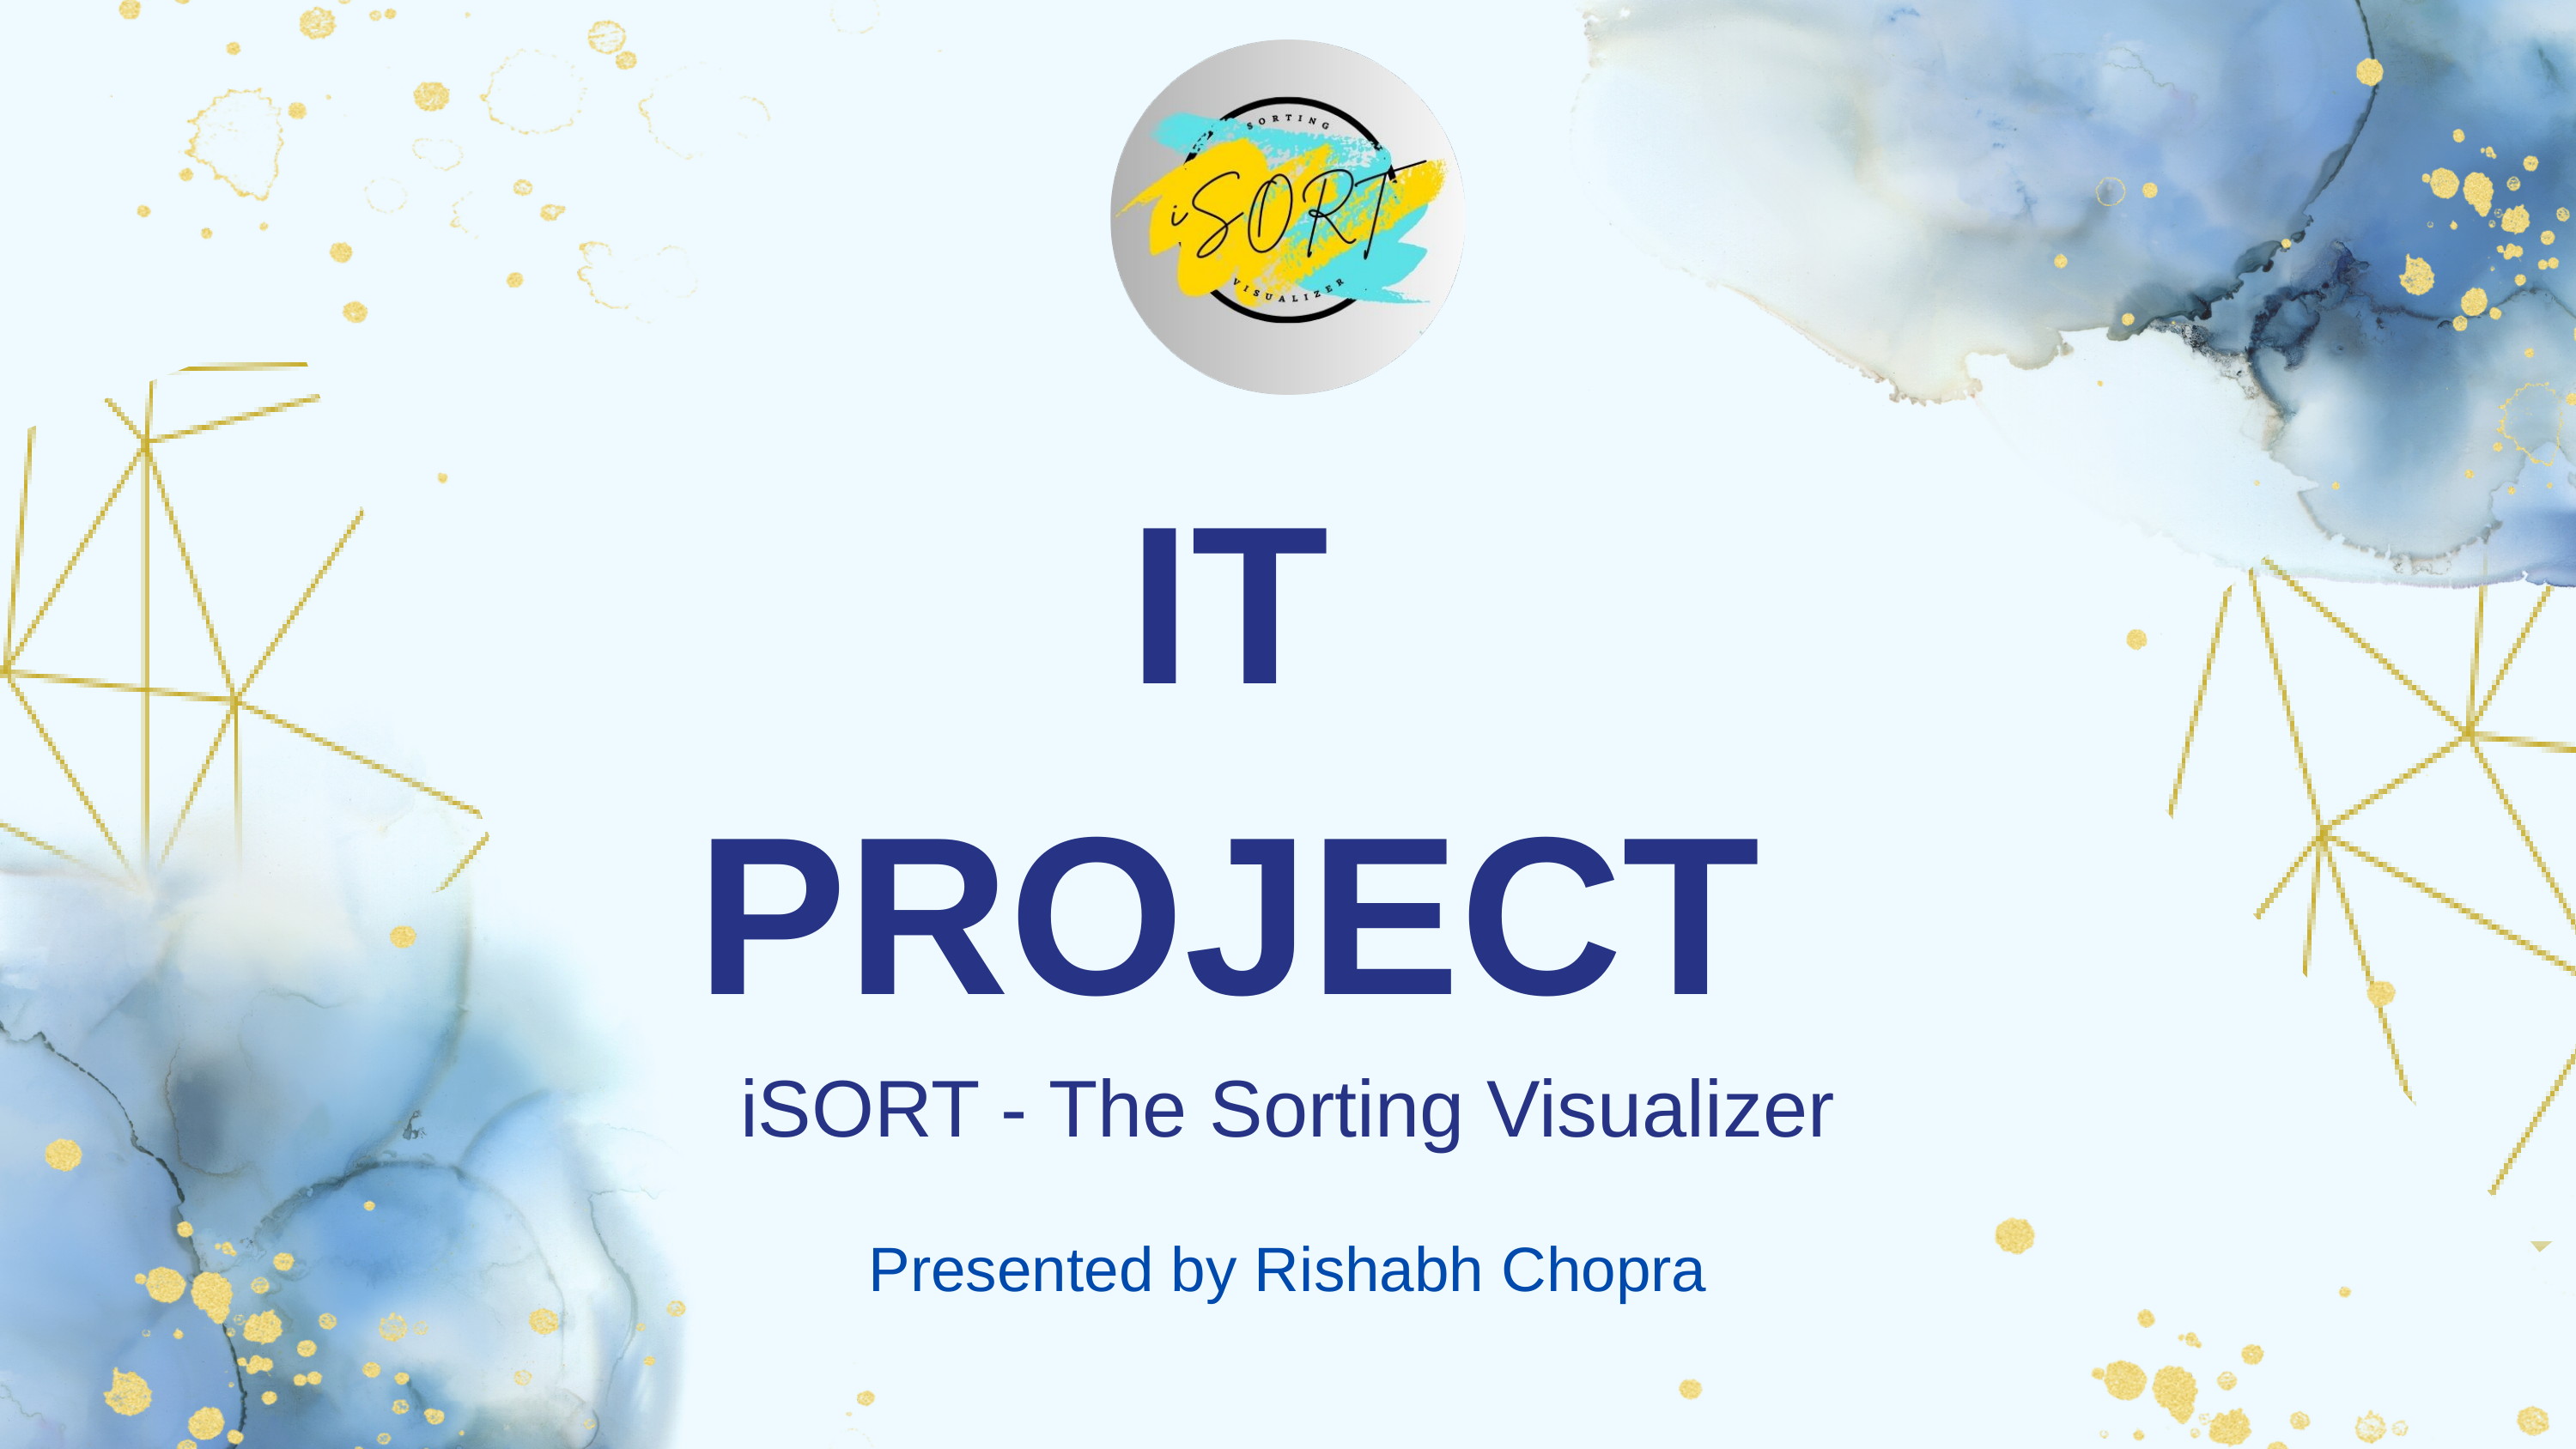

IT
PROJECT

iSORT - The Sorting Visualizer
Presented by Rishabh Chopra